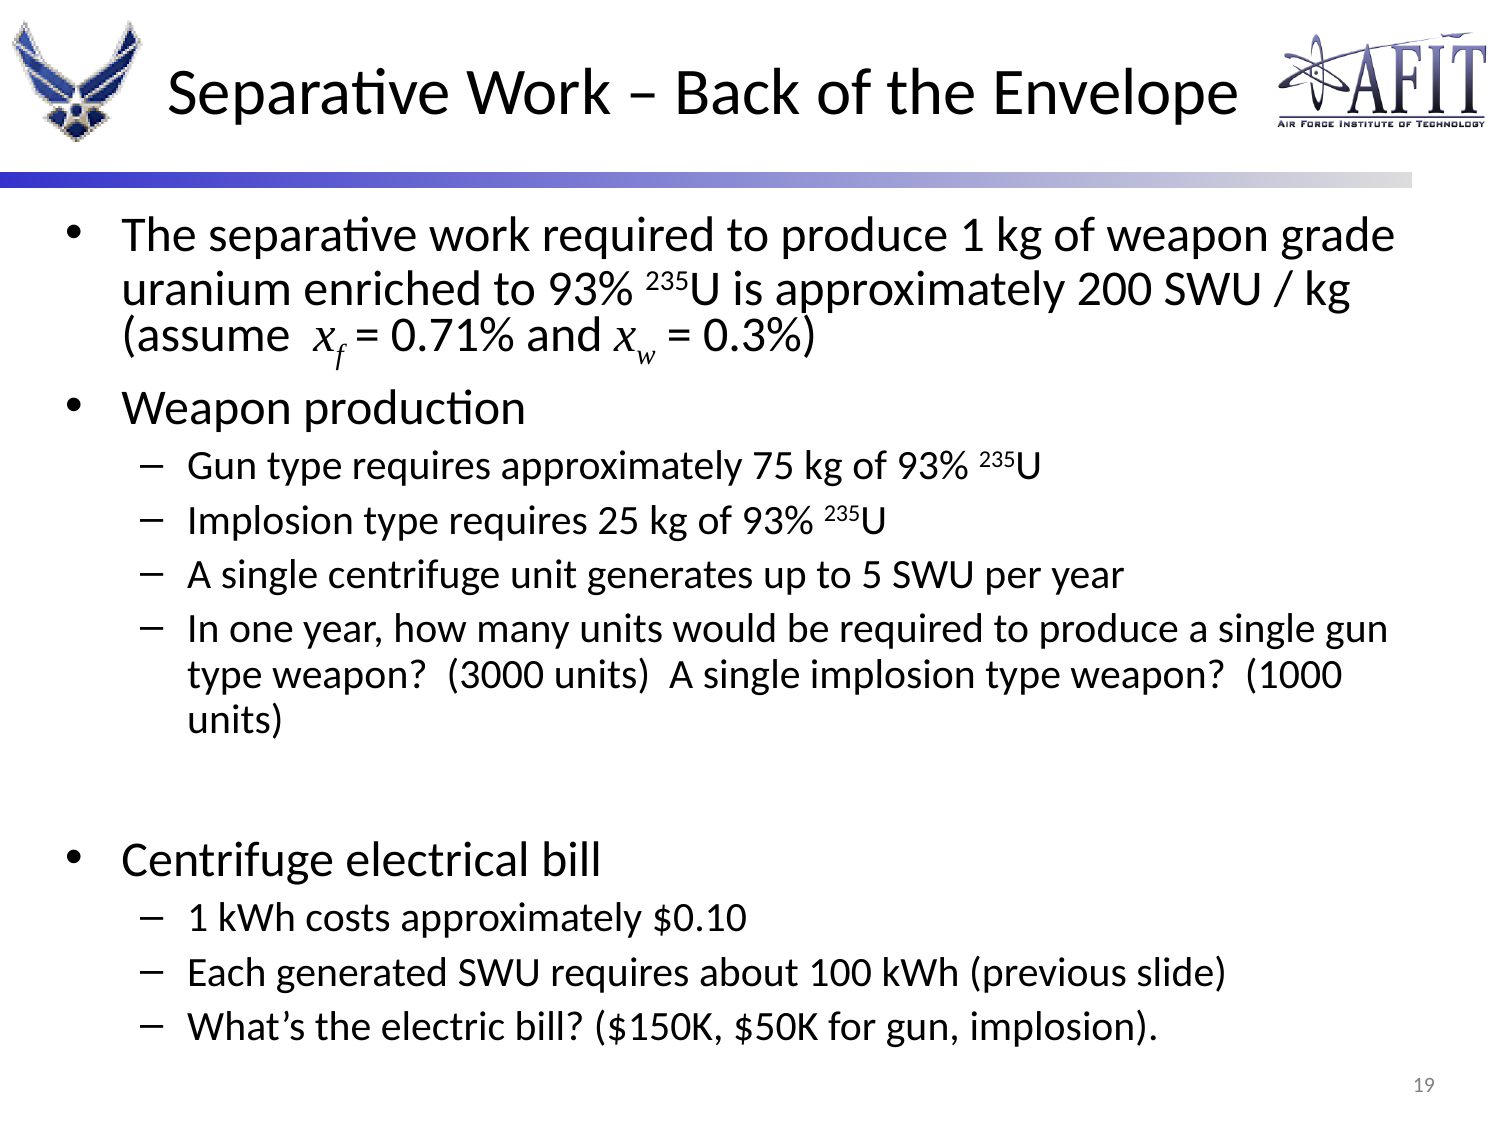

# Separative Work – Back of the Envelope
The separative work required to produce 1 kg of weapon grade uranium enriched to 93% 235U is approximately 200 SWU / kg  (assume  xf = 0.71% and xw = 0.3%)
Weapon production
Gun type requires approximately 75 kg of 93% 235U
Implosion type requires 25 kg of 93% 235U
A single centrifuge unit generates up to 5 SWU per year
In one year, how many units would be required to produce a single gun type weapon?  (3000 units)  A single implosion type weapon?  (1000 units)

Centrifuge electrical bill
1 kWh costs approximately $0.10
Each generated SWU requires about 100 kWh (previous slide)
What’s the electric bill? ($150K, $50K for gun, implosion).

19